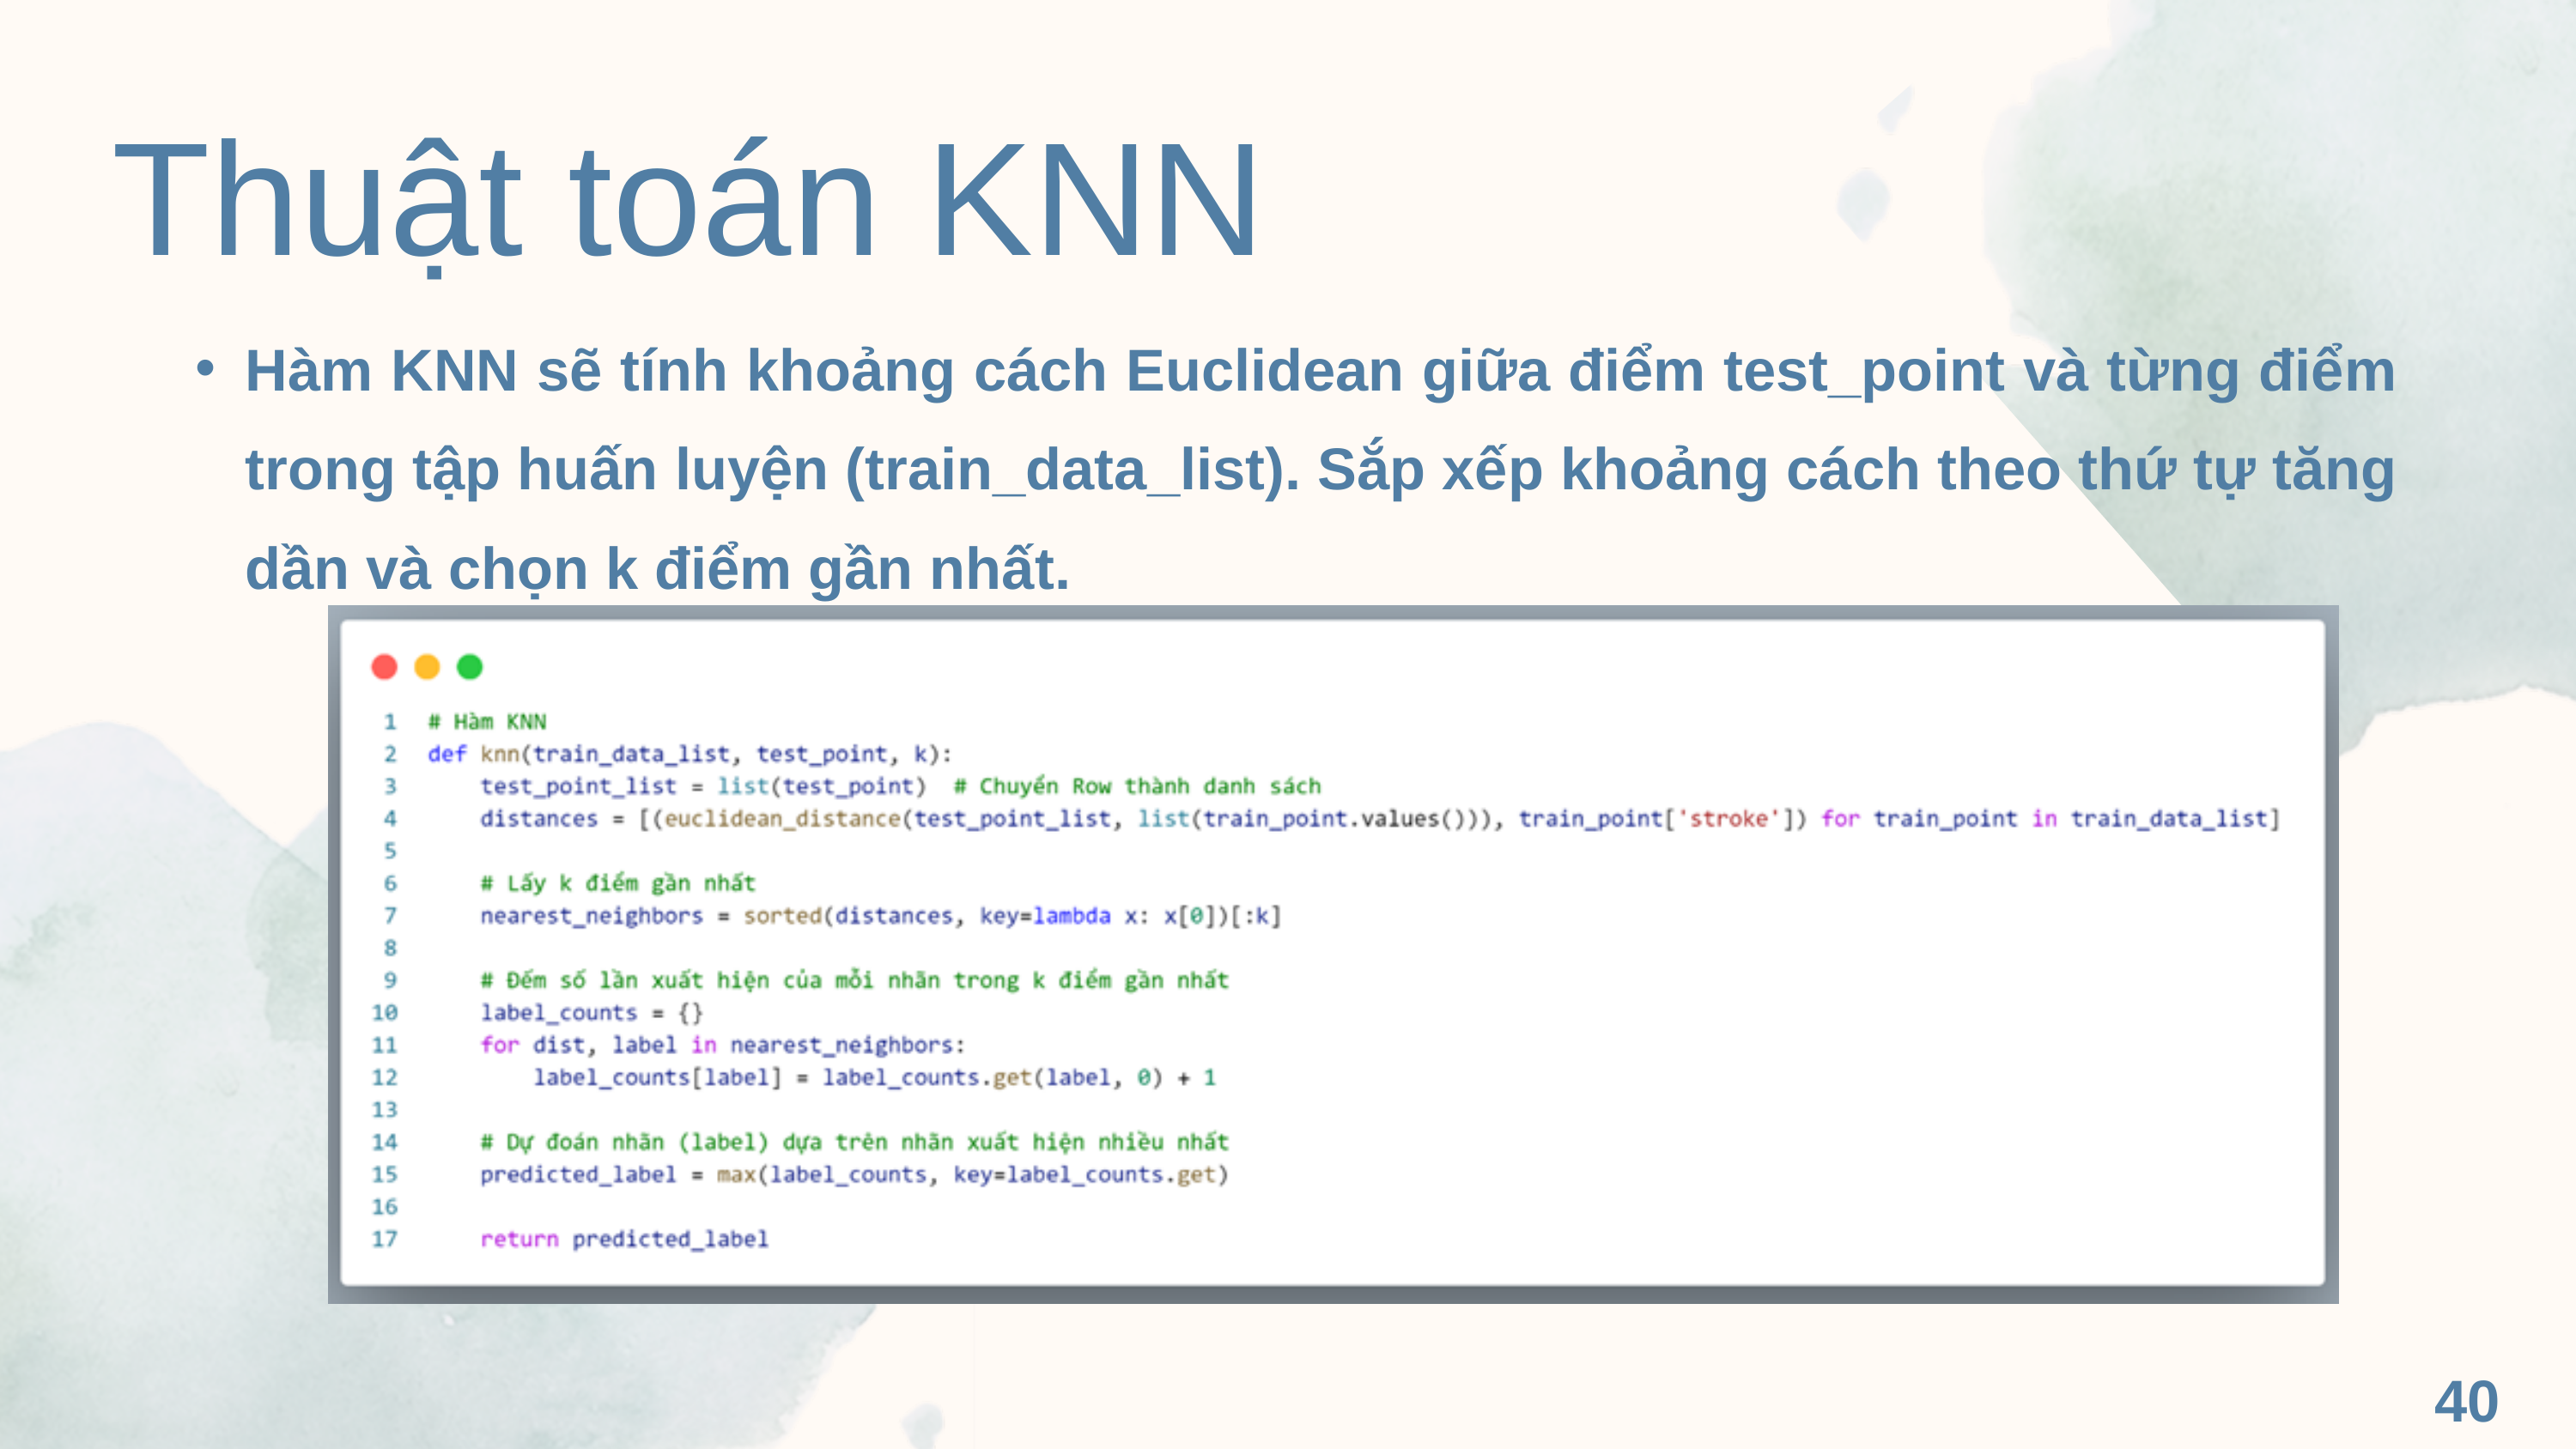

Thuật toán KNN
Hàm KNN sẽ tính khoảng cách Euclidean giữa điểm test_point và từng điểm trong tập huấn luyện (train_data_list). Sắp xếp khoảng cách theo thứ tự tăng dần và chọn k điểm gần nhất.

40